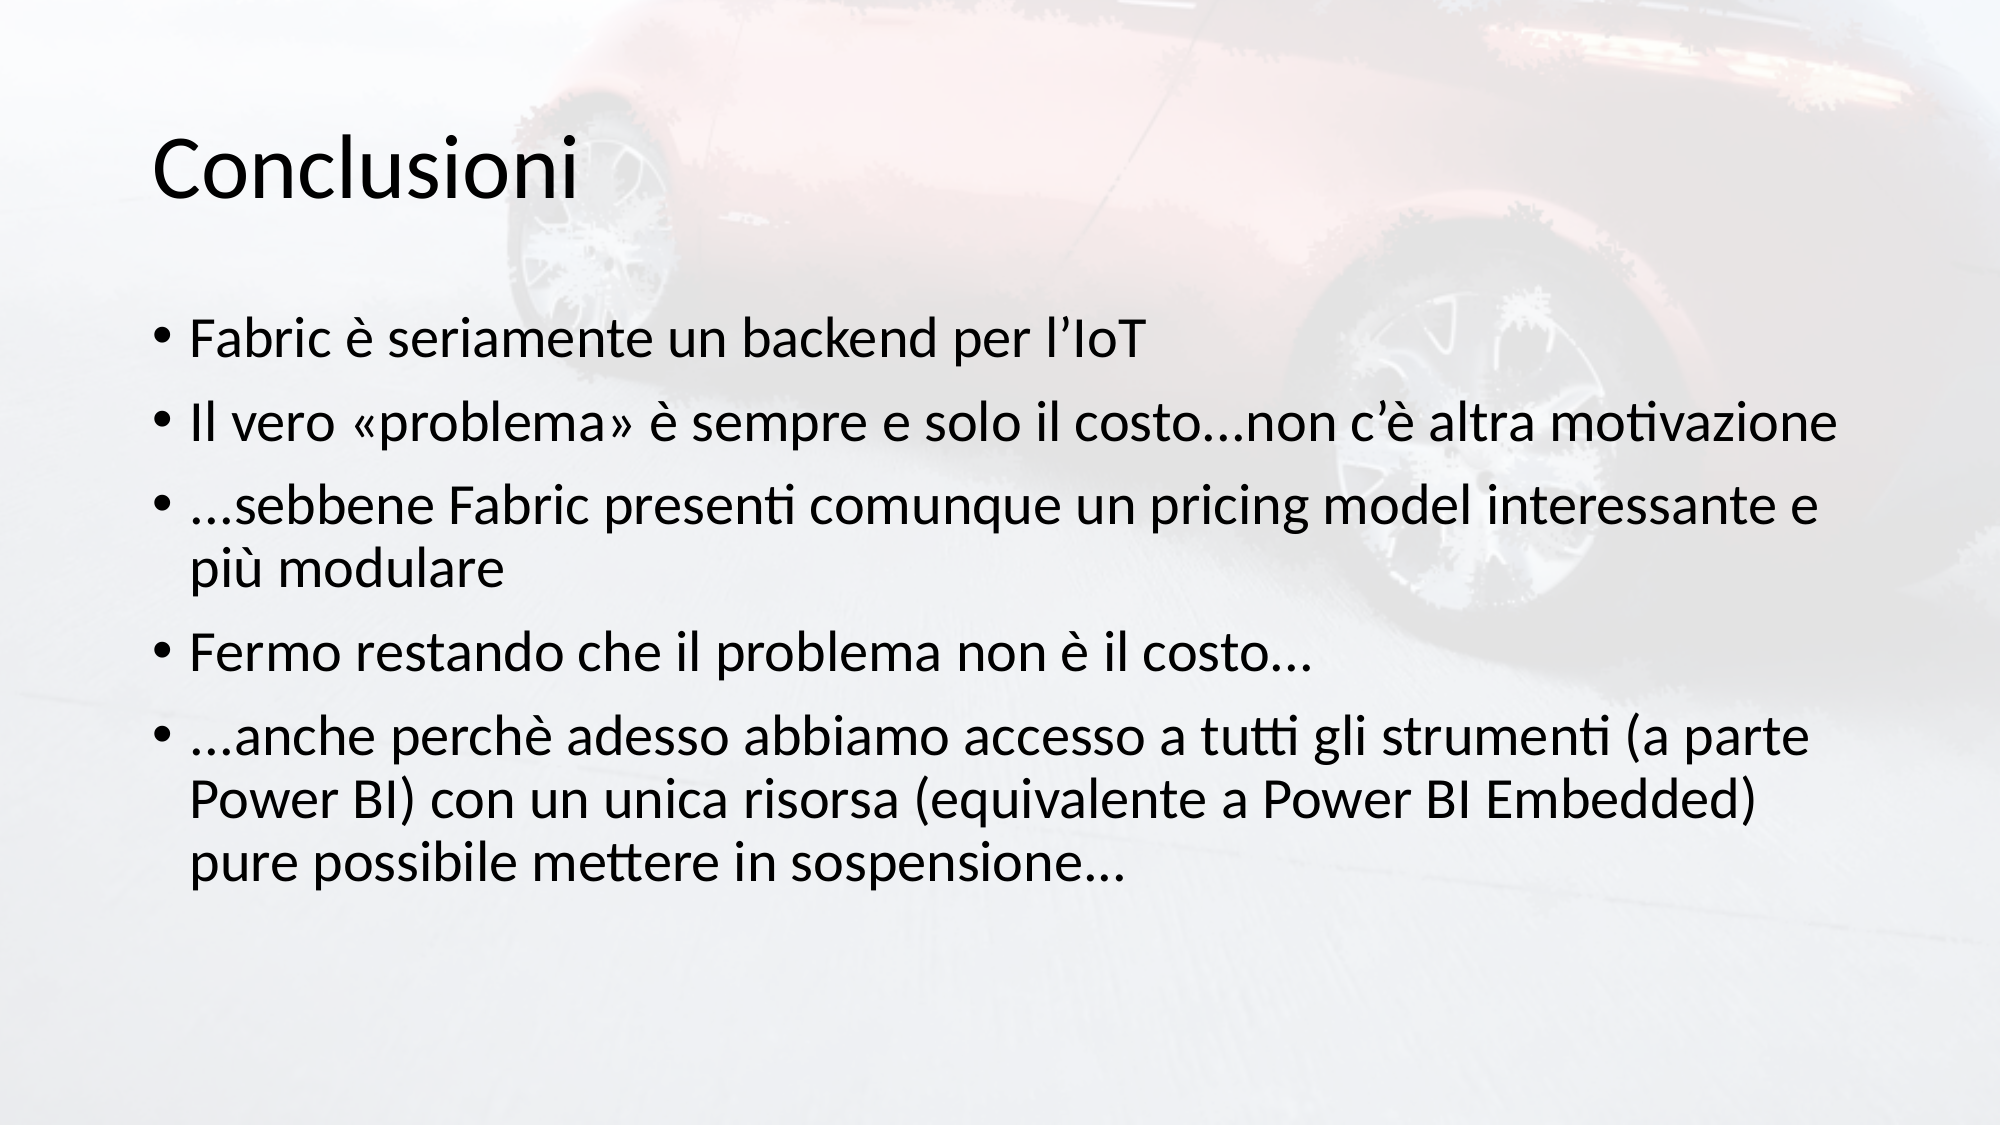

# Conclusioni
Fabric è seriamente un backend per l’IoT
Il vero «problema» è sempre e solo il costo...non c’è altra motivazione
...sebbene Fabric presenti comunque un pricing model interessante e più modulare
Fermo restando che il problema non è il costo...
...anche perchè adesso abbiamo accesso a tutti gli strumenti (a parte Power BI) con un unica risorsa (equivalente a Power BI Embedded) pure possibile mettere in sospensione...